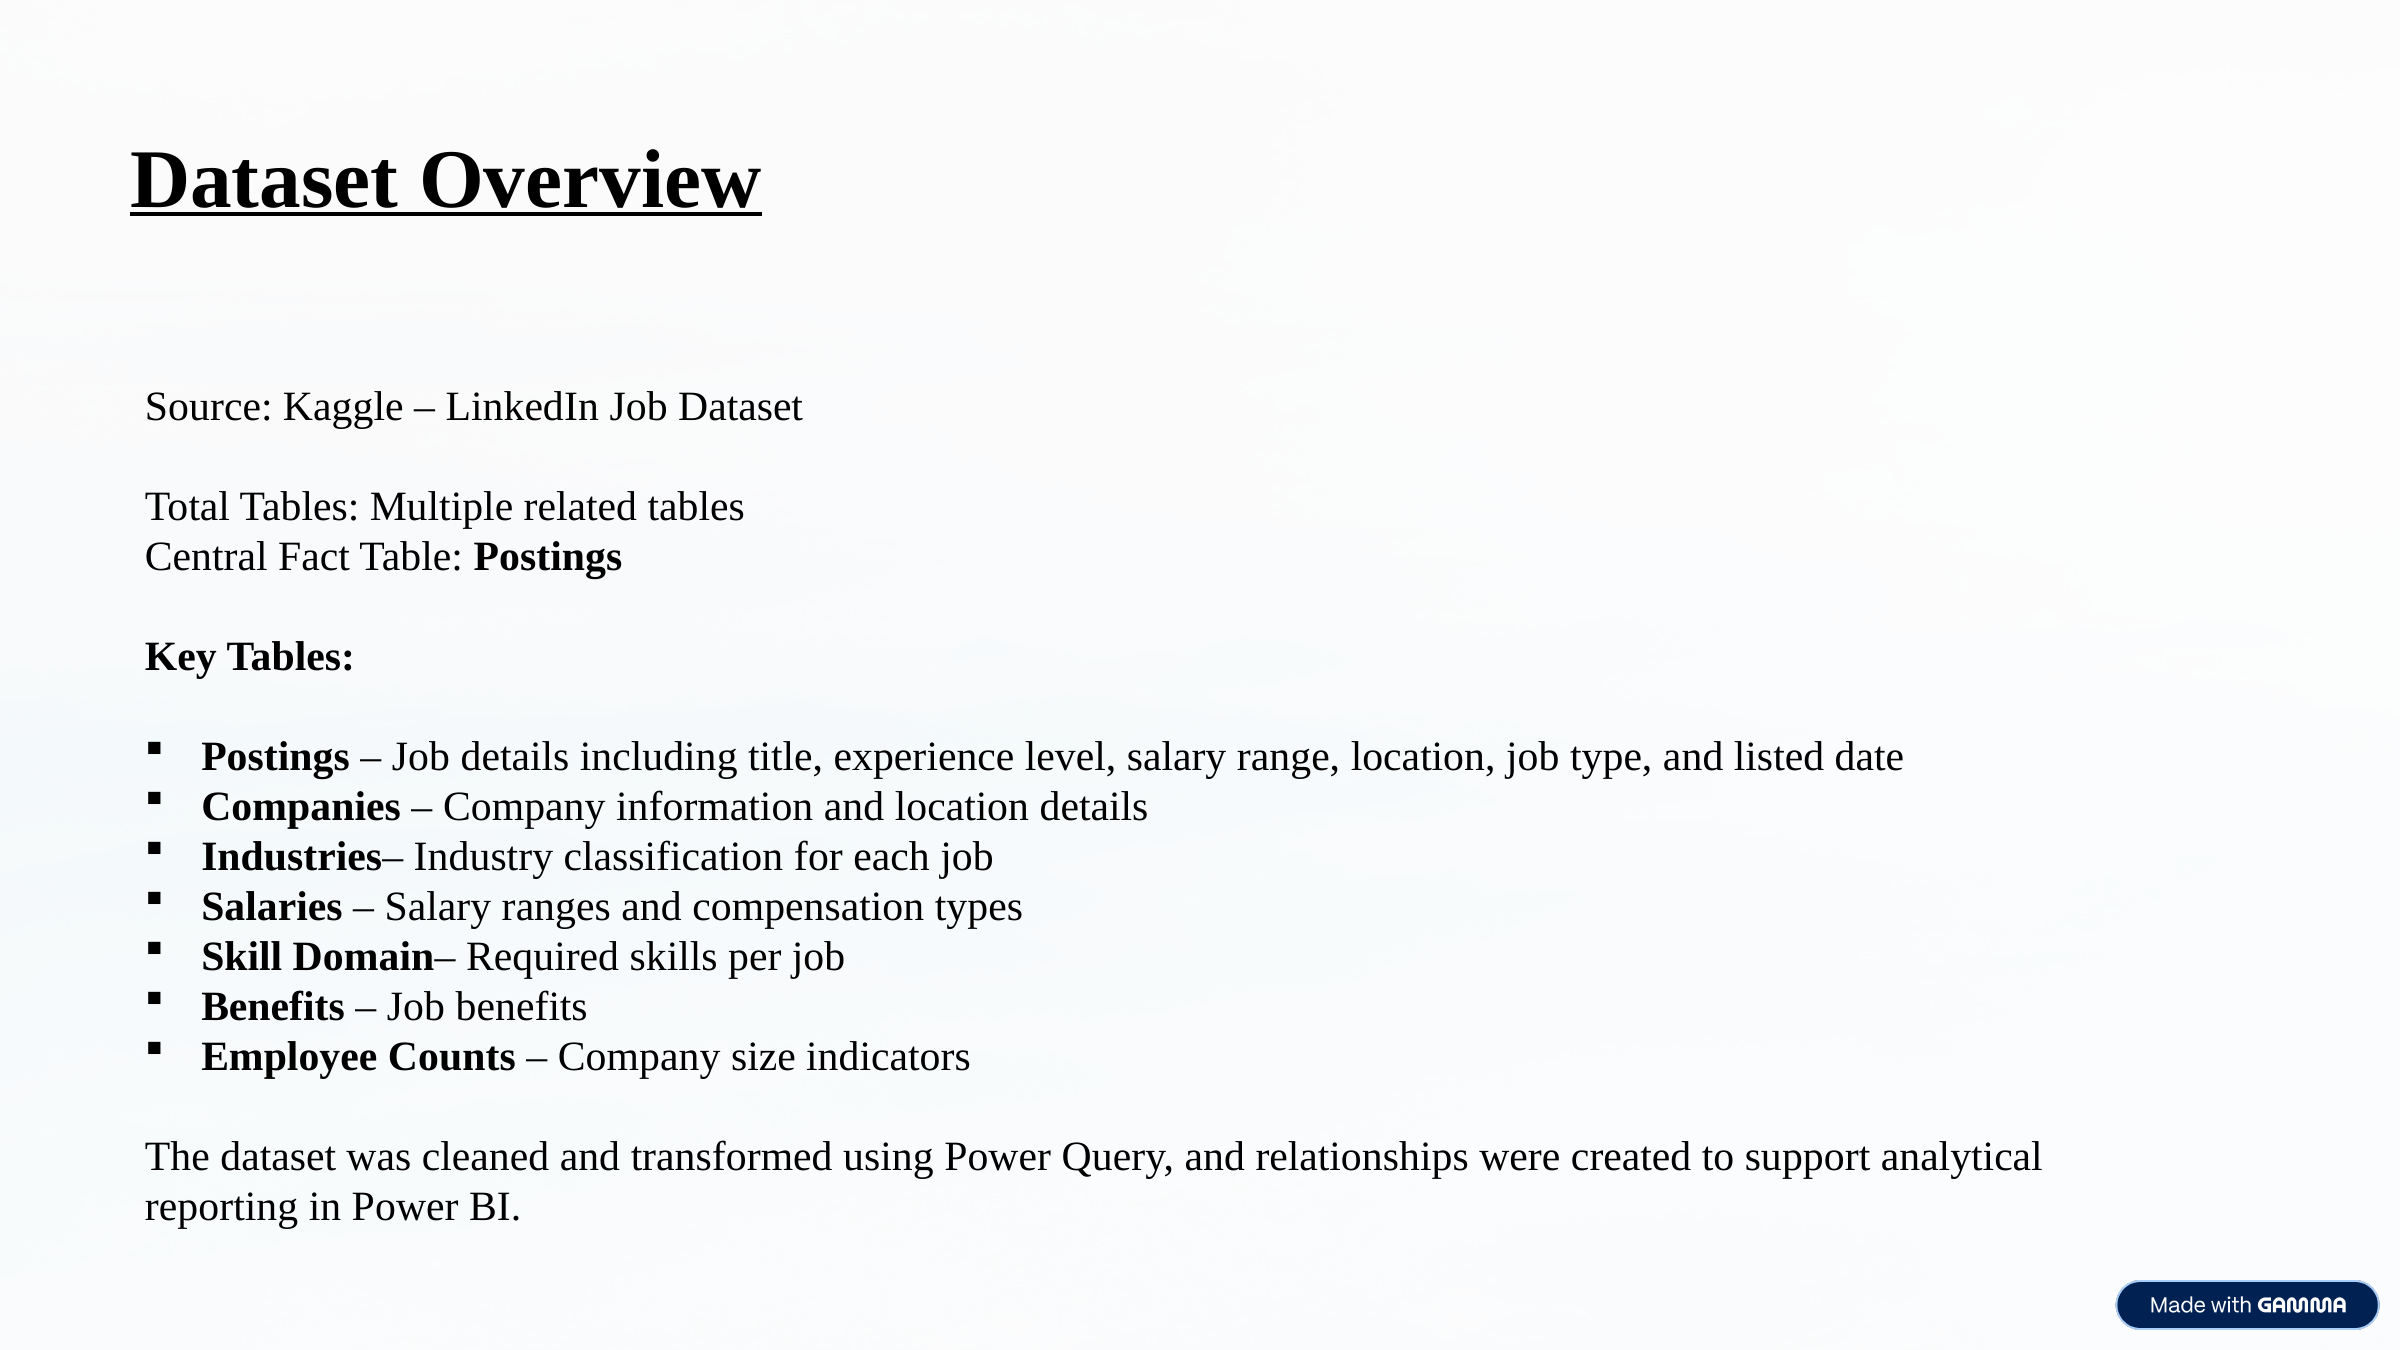

Dataset Overview
Source: Kaggle – LinkedIn Job Dataset

Total Tables: Multiple related tables
Central Fact Table: Postings

Key Tables:

Postings – Job details including title, experience level, salary range, location, job type, and listed date
Companies – Company information and location details
Industries– Industry classification for each job
Salaries – Salary ranges and compensation types
Skill Domain– Required skills per job
Benefits – Job benefits
Employee Counts – Company size indicators

The dataset was cleaned and transformed using Power Query, and relationships were created to support analytical reporting in Power BI.